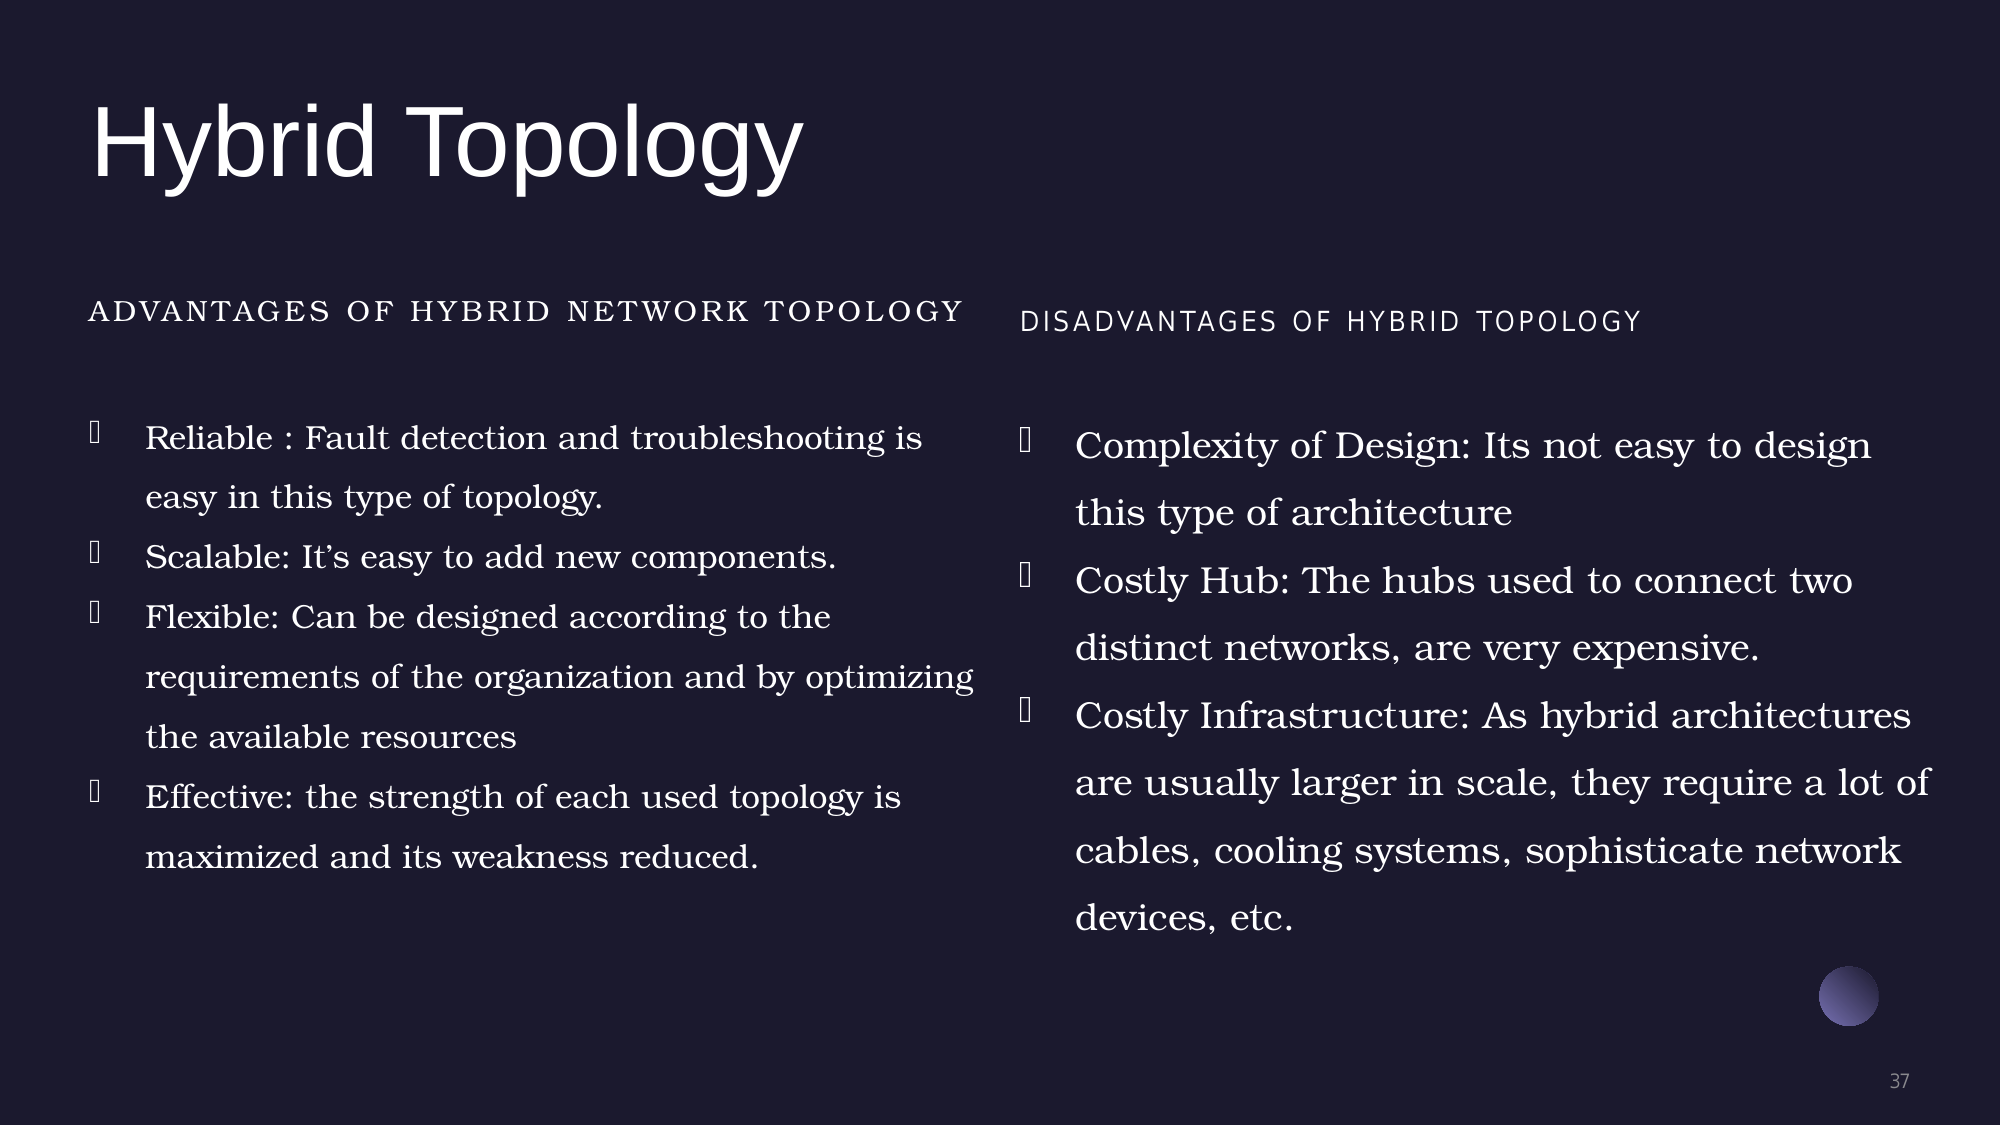

# Hybrid Topology
ADVANTAGES OF HYBRID NETWORK TOPOLOGY

DISADVANTAGES OF HYBRID TOPOLOGY

Reliable : Fault detection and troubleshooting is easy in this type of topology.
Scalable: It’s easy to add new components.
Flexible: Can be designed according to the requirements of the organization and by optimizing the available resources
Effective: the strength of each used topology is maximized and its weakness reduced.
Complexity of Design: Its not easy to design this type of architecture
Costly Hub: The hubs used to connect two distinct networks, are very expensive.
Costly Infrastructure: As hybrid architectures are usually larger in scale, they require a lot of cables, cooling systems, sophisticate network devices, etc.

37